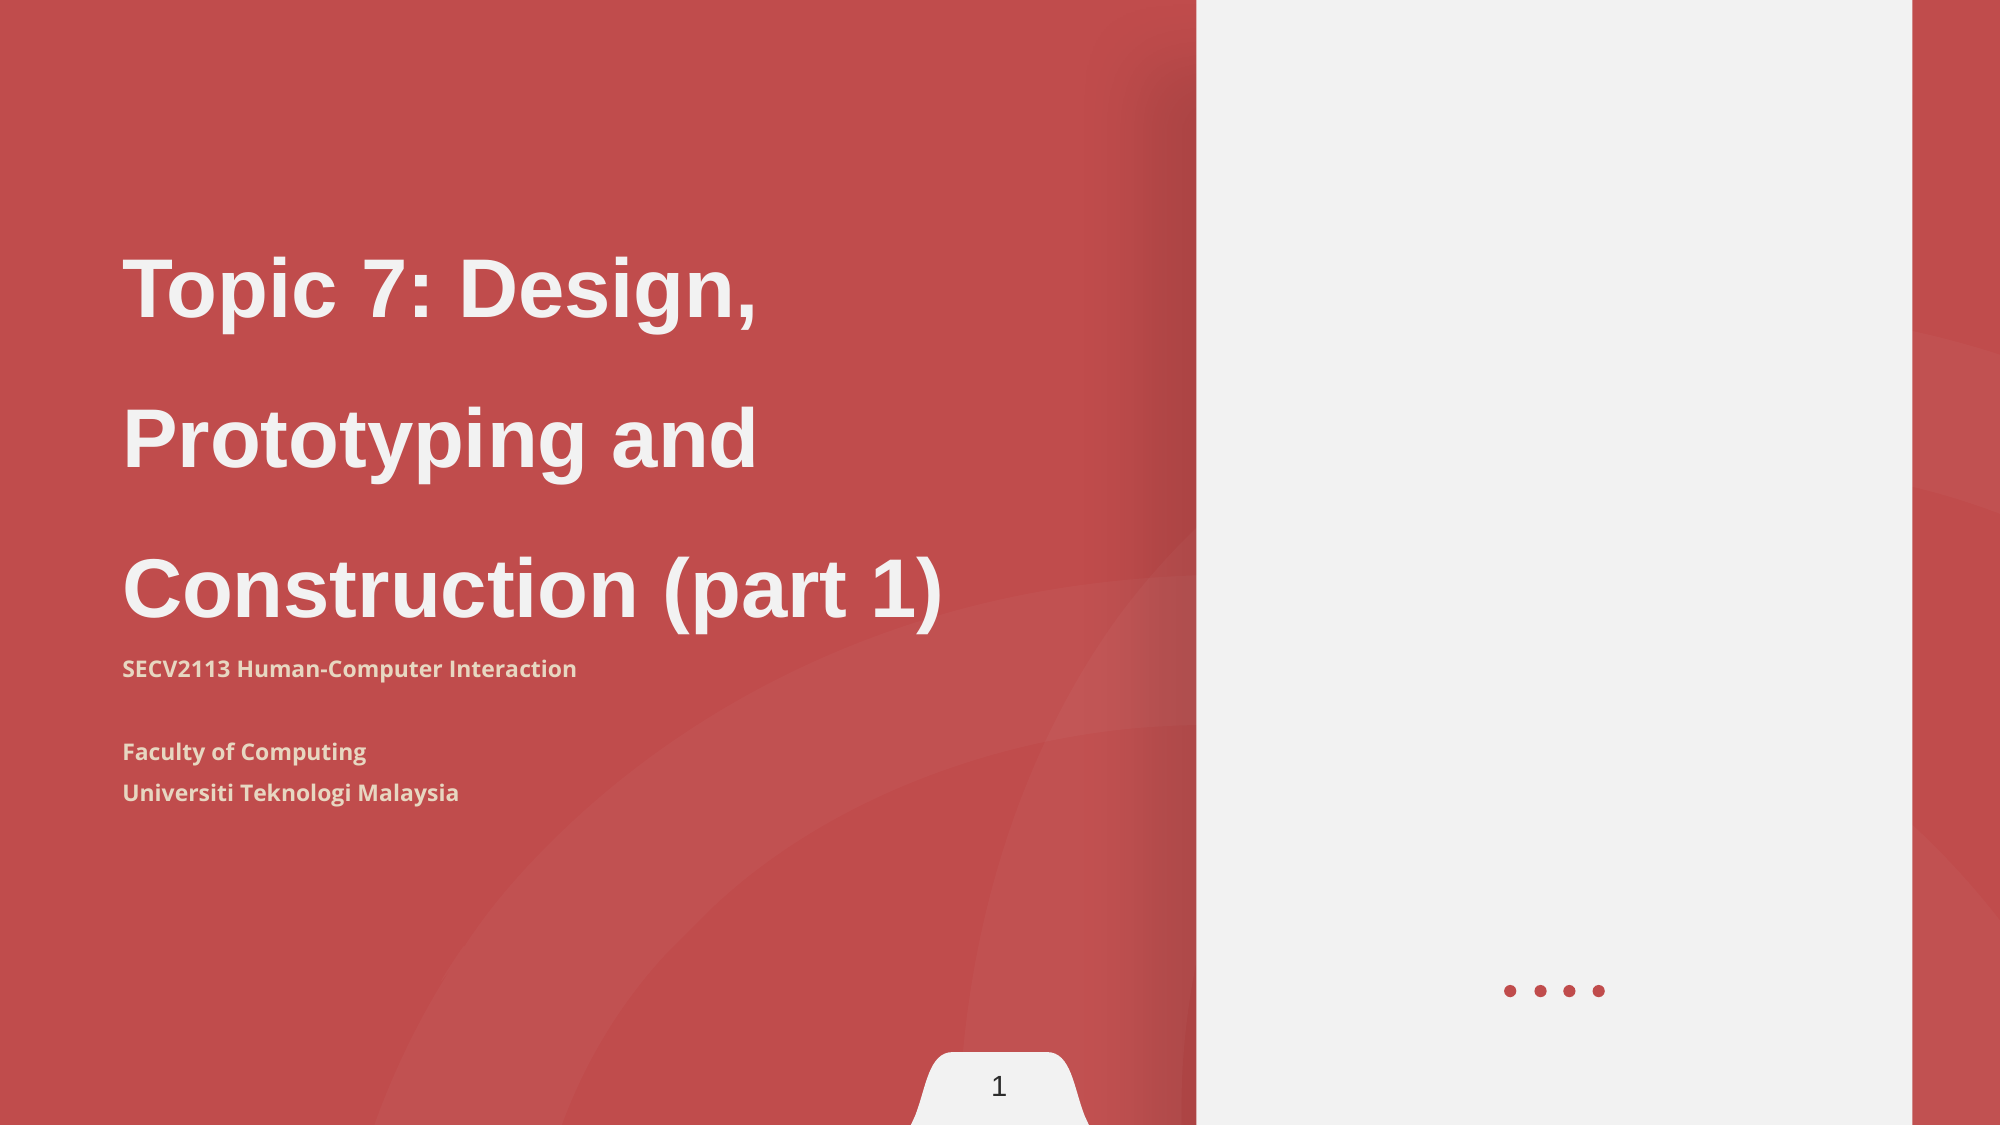

Topic 7: Design, Prototyping and Construction (part 1)
SECV2113 Human-Computer Interaction

Faculty of Computing
Universiti Teknologi Malaysia
1